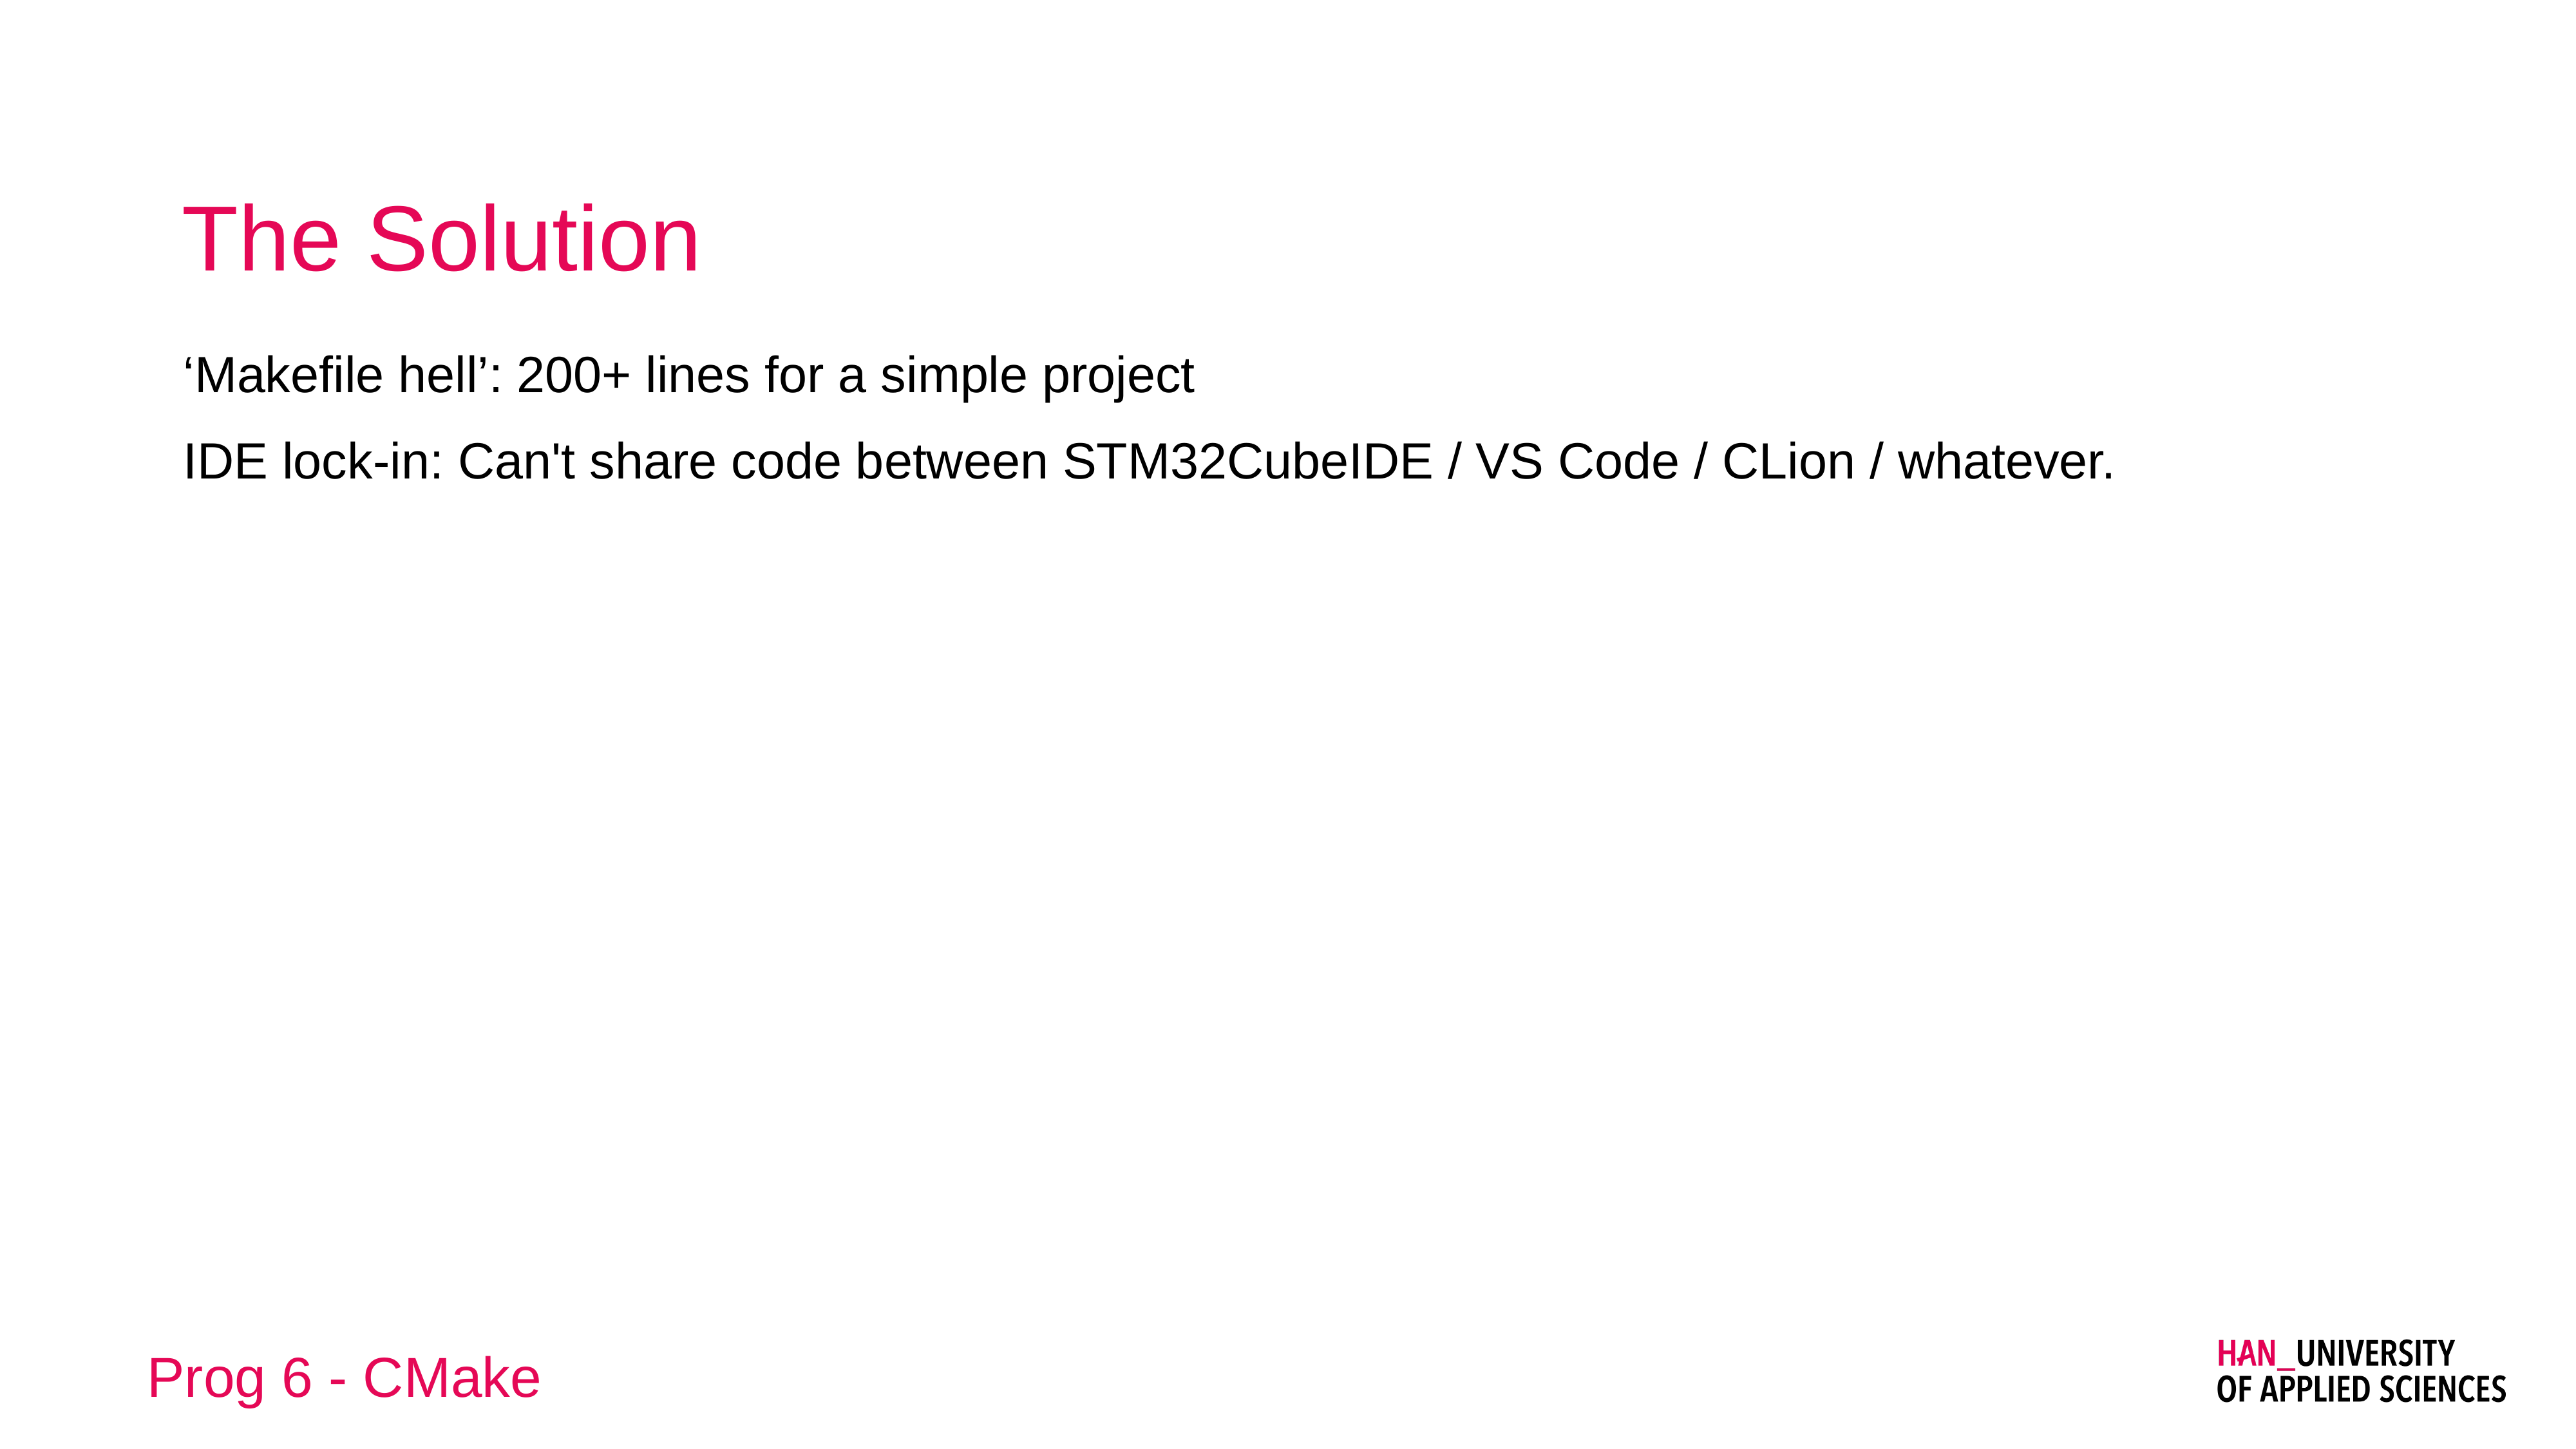

# The Solution
‘Makefile hell’: 200+ lines for a simple project
IDE lock-in: Can't share code between STM32CubeIDE / VS Code / CLion / whatever.